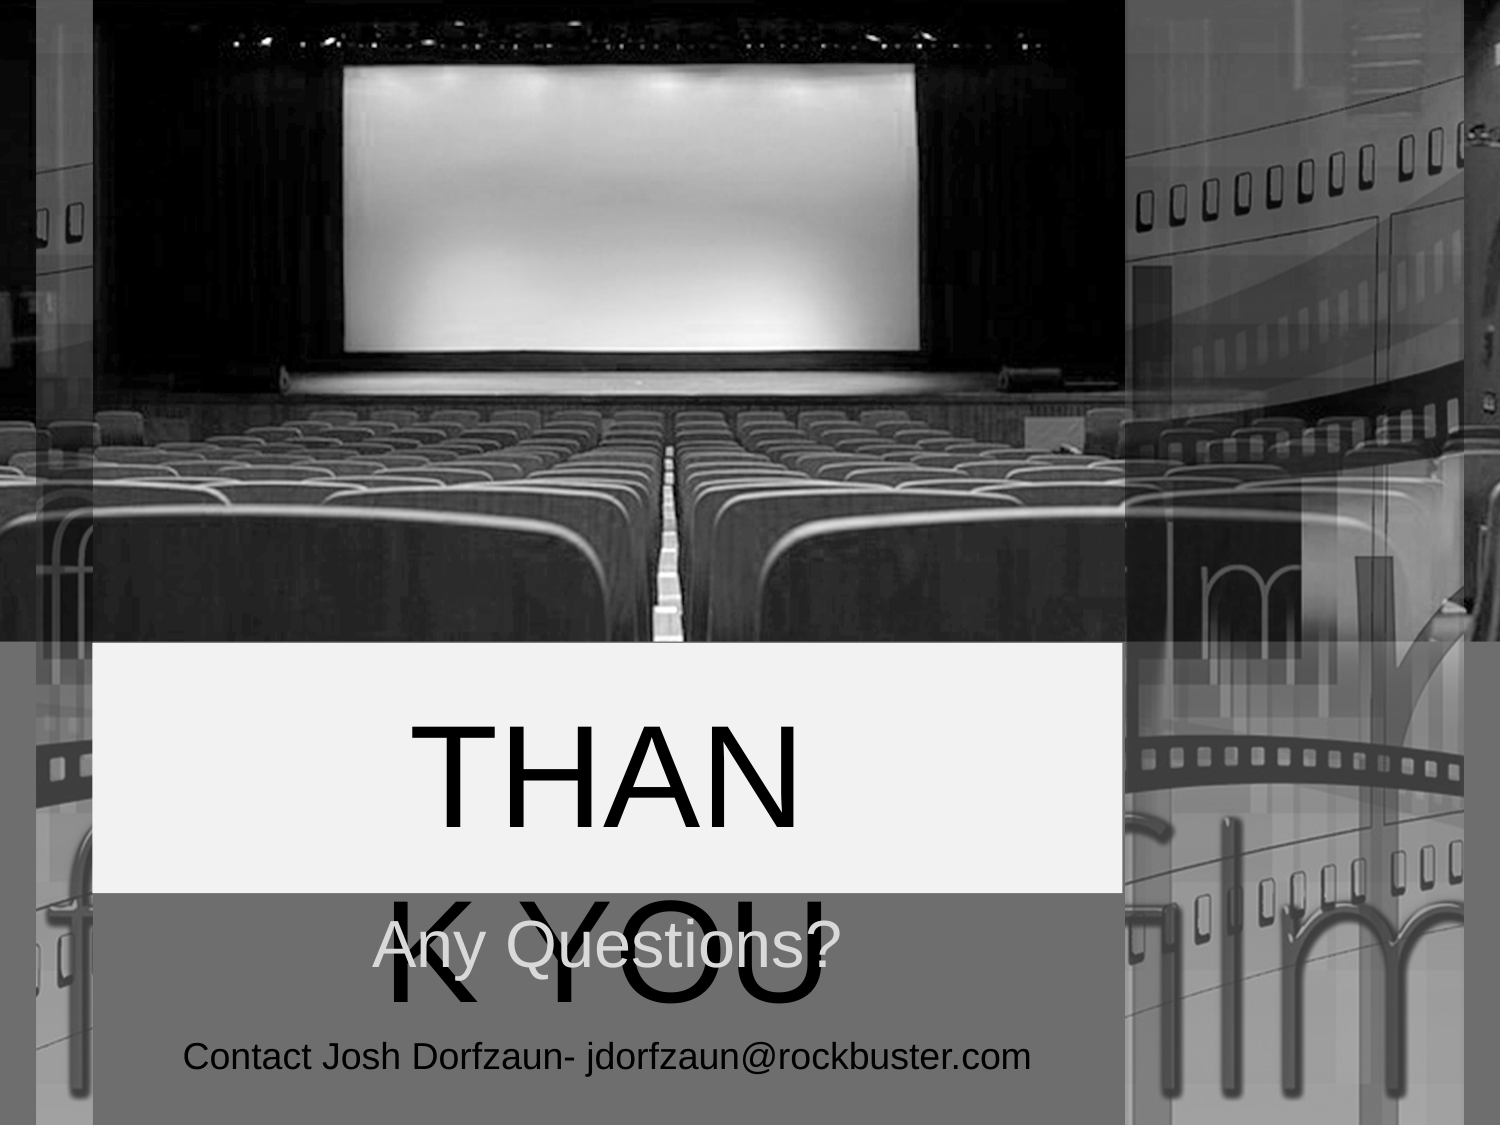

# THANK YOU
Any Questions?
Contact Josh Dorfzaun- jdorfzaun@rockbuster.com